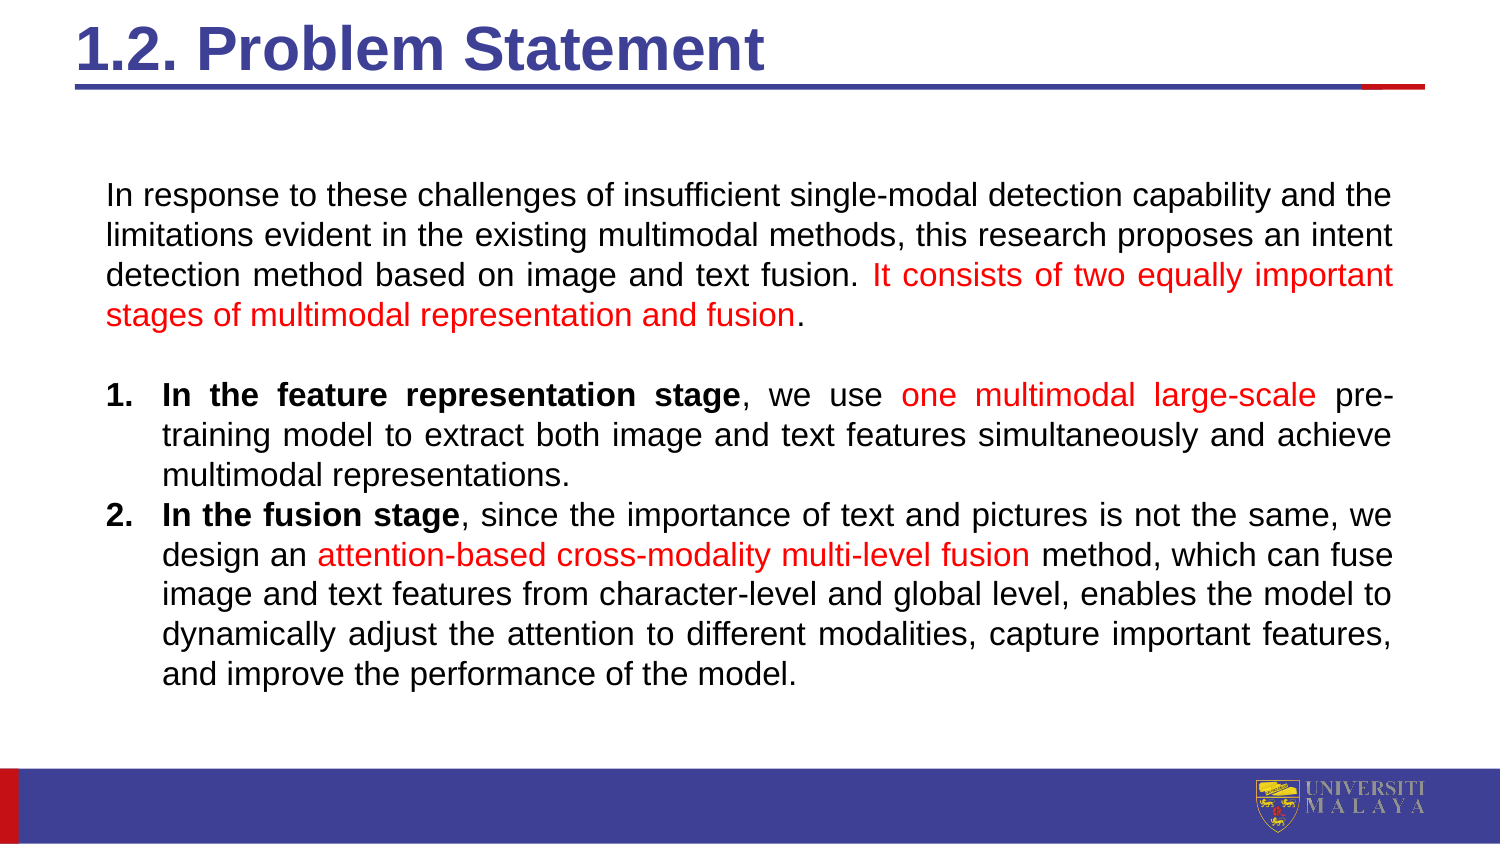

# 1.2. Problem Statement
In response to these challenges of insufficient single-modal detection capability and the limitations evident in the existing multimodal methods, this research proposes an intent detection method based on image and text fusion. It consists of two equally important stages of multimodal representation and fusion.

In the feature representation stage, we use one multimodal large-scale pre-training model to extract both image and text features simultaneously and achieve multimodal representations.
In the fusion stage, since the importance of text and pictures is not the same, we design an attention-based cross-modality multi-level fusion method, which can fuse image and text features from character-level and global level, enables the model to dynamically adjust the attention to different modalities, capture important features, and improve the performance of the model.